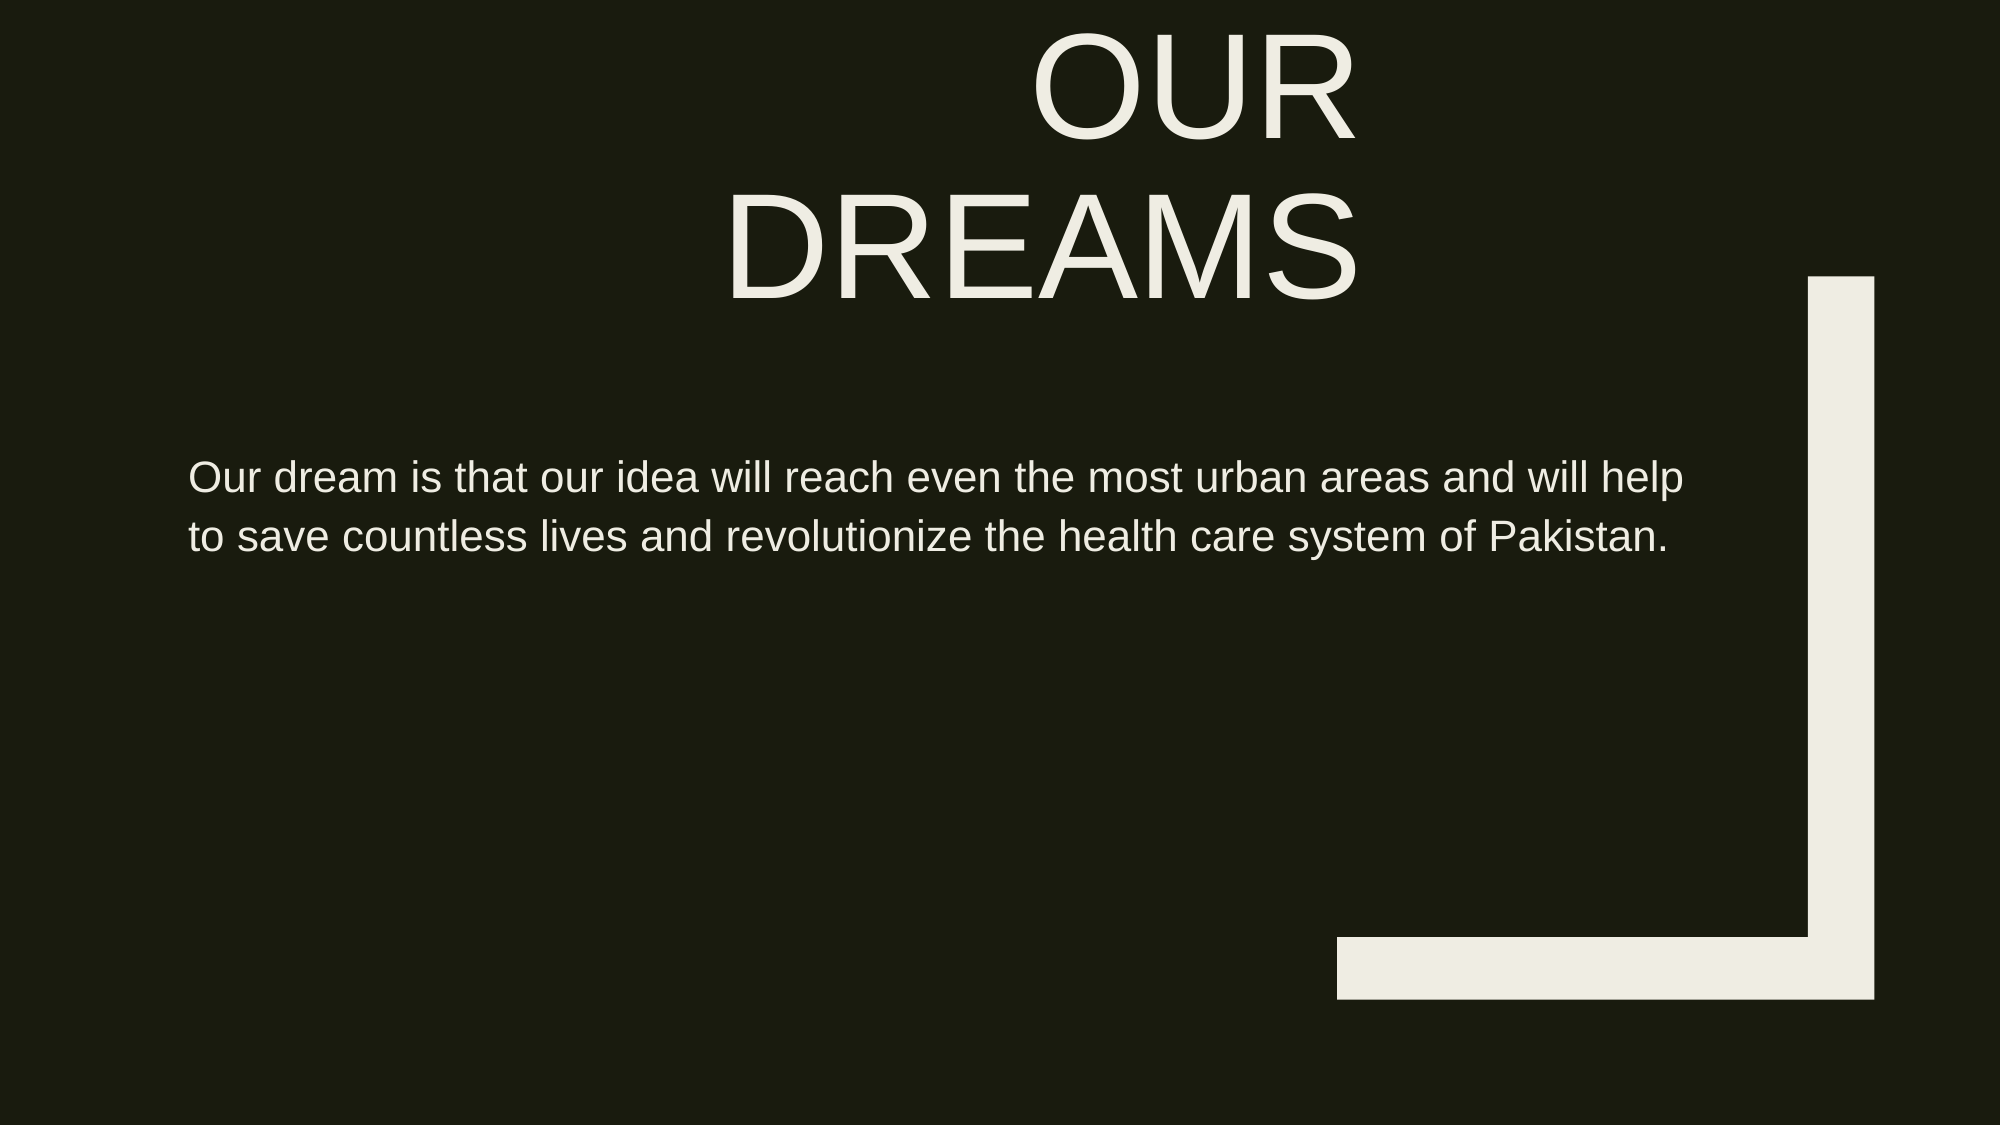

# Our Dreams
Our dream is that our idea will reach even the most urban areas and will help to save countless lives and revolutionize the health care system of Pakistan.